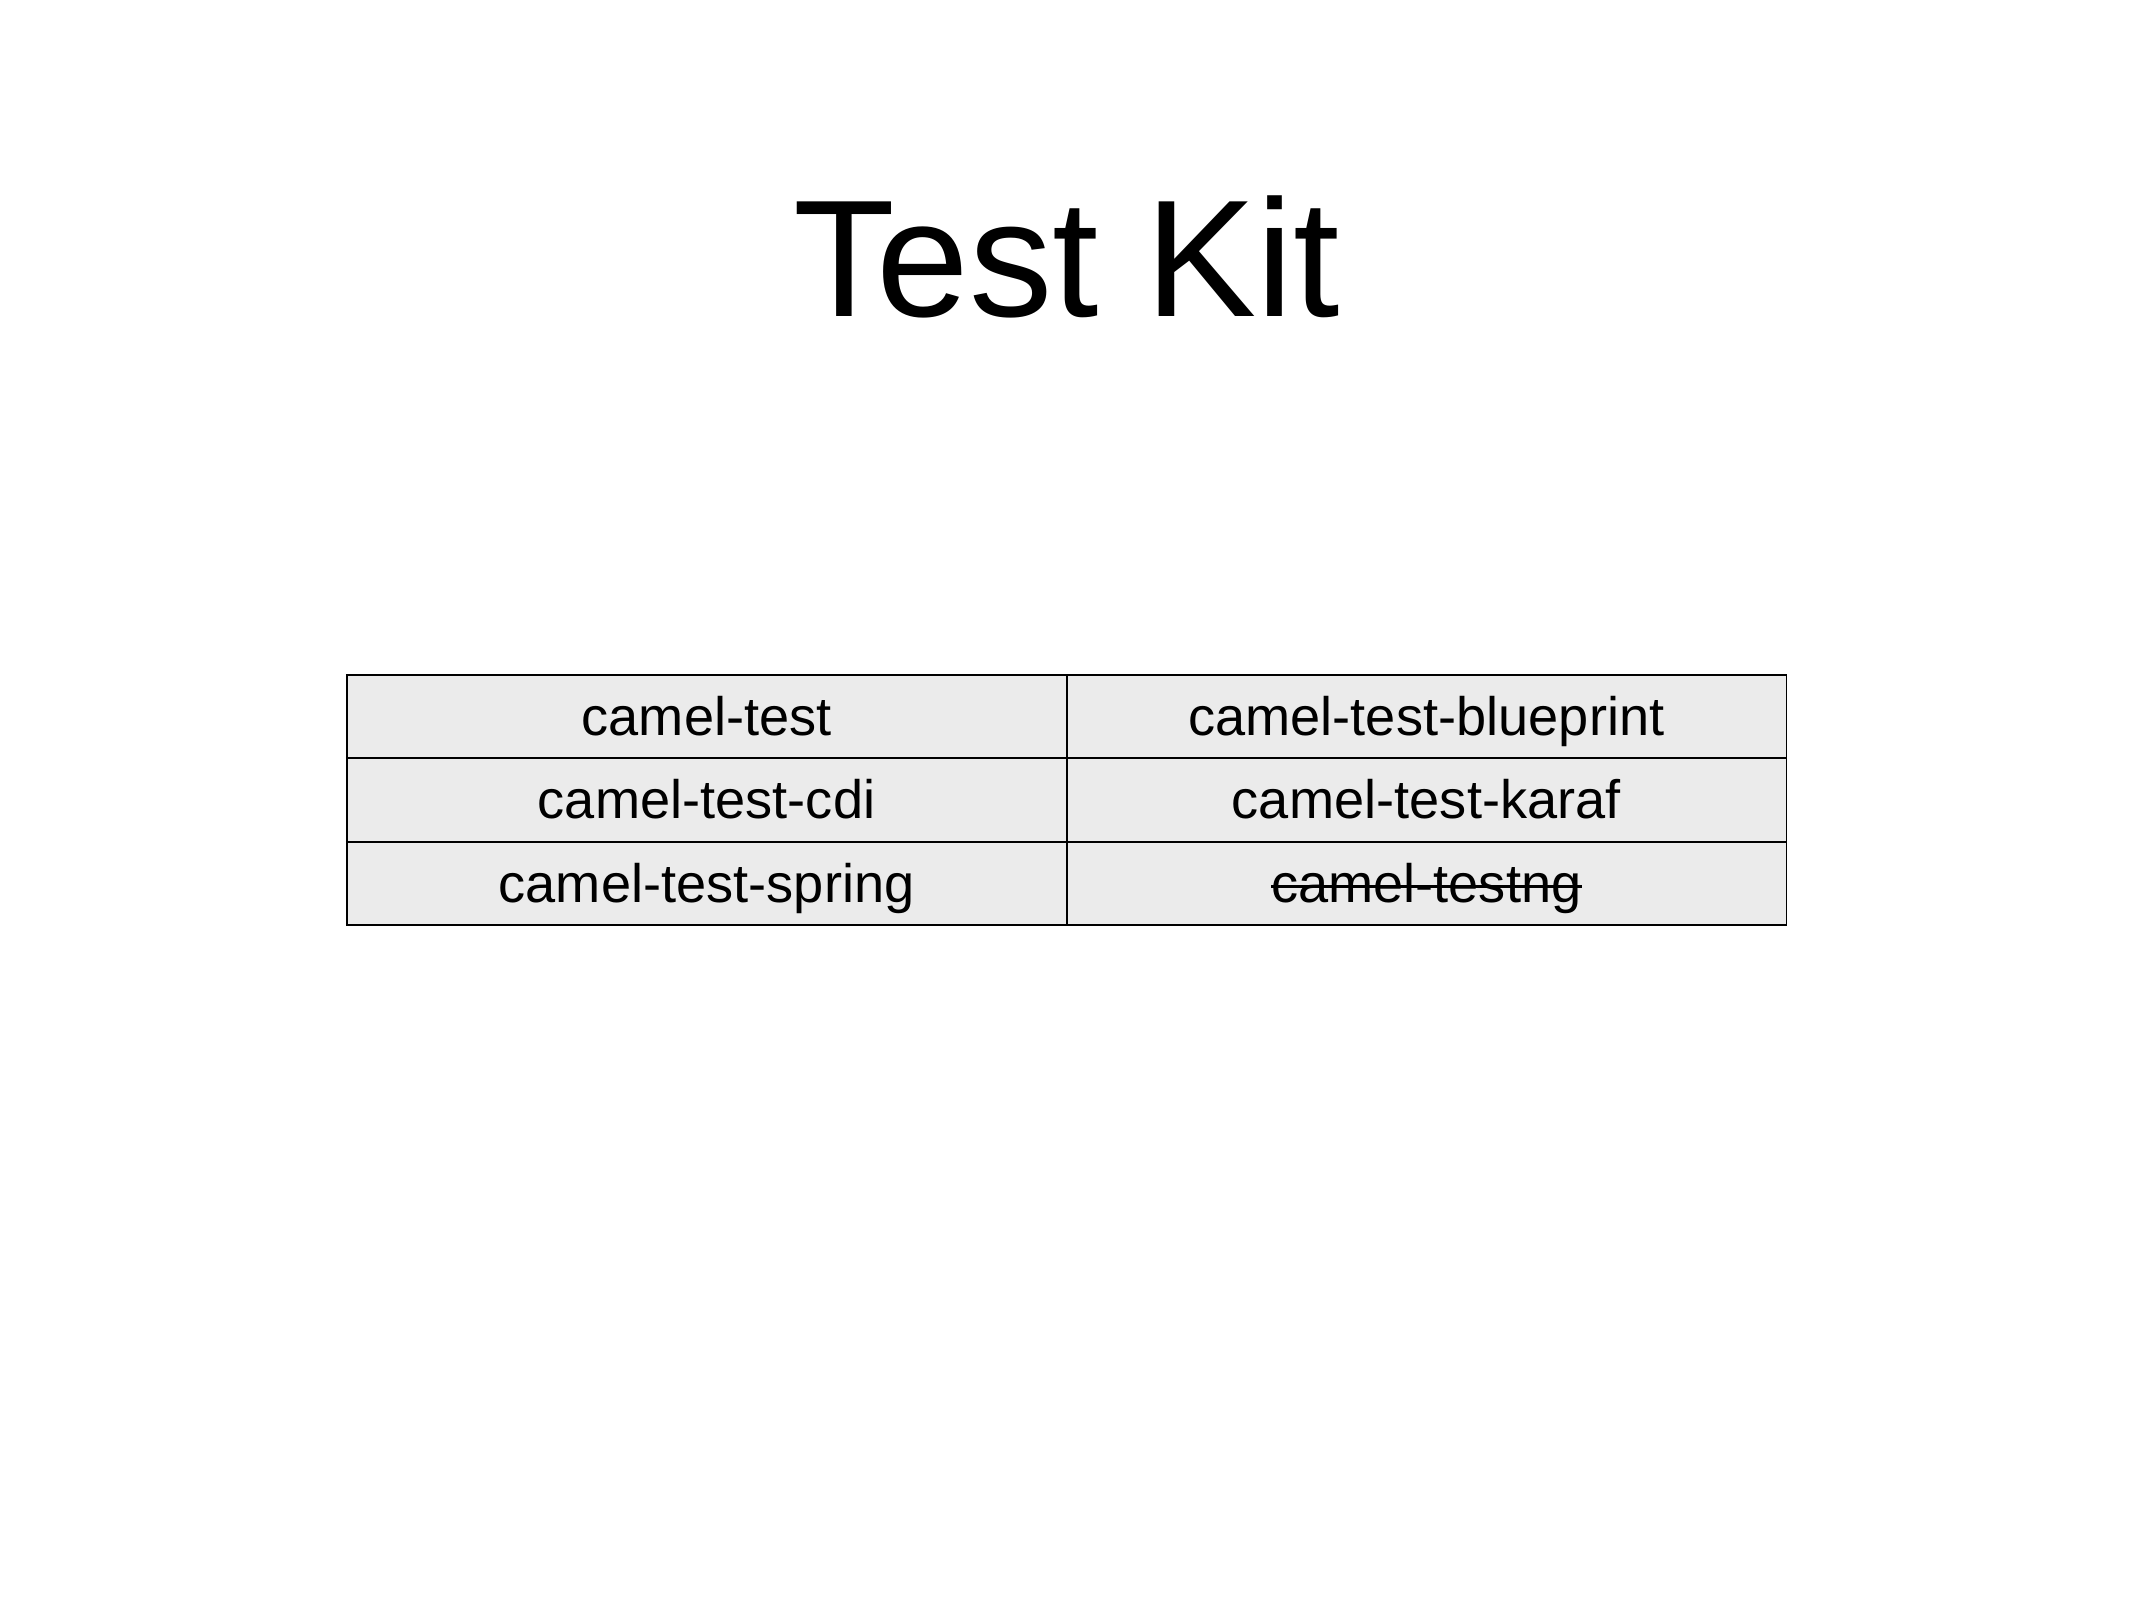

# Test Kit
| camel-test | camel-test-blueprint |
| --- | --- |
| camel-test-cdi | camel-test-karaf |
| camel-test-spring | camel-testng |